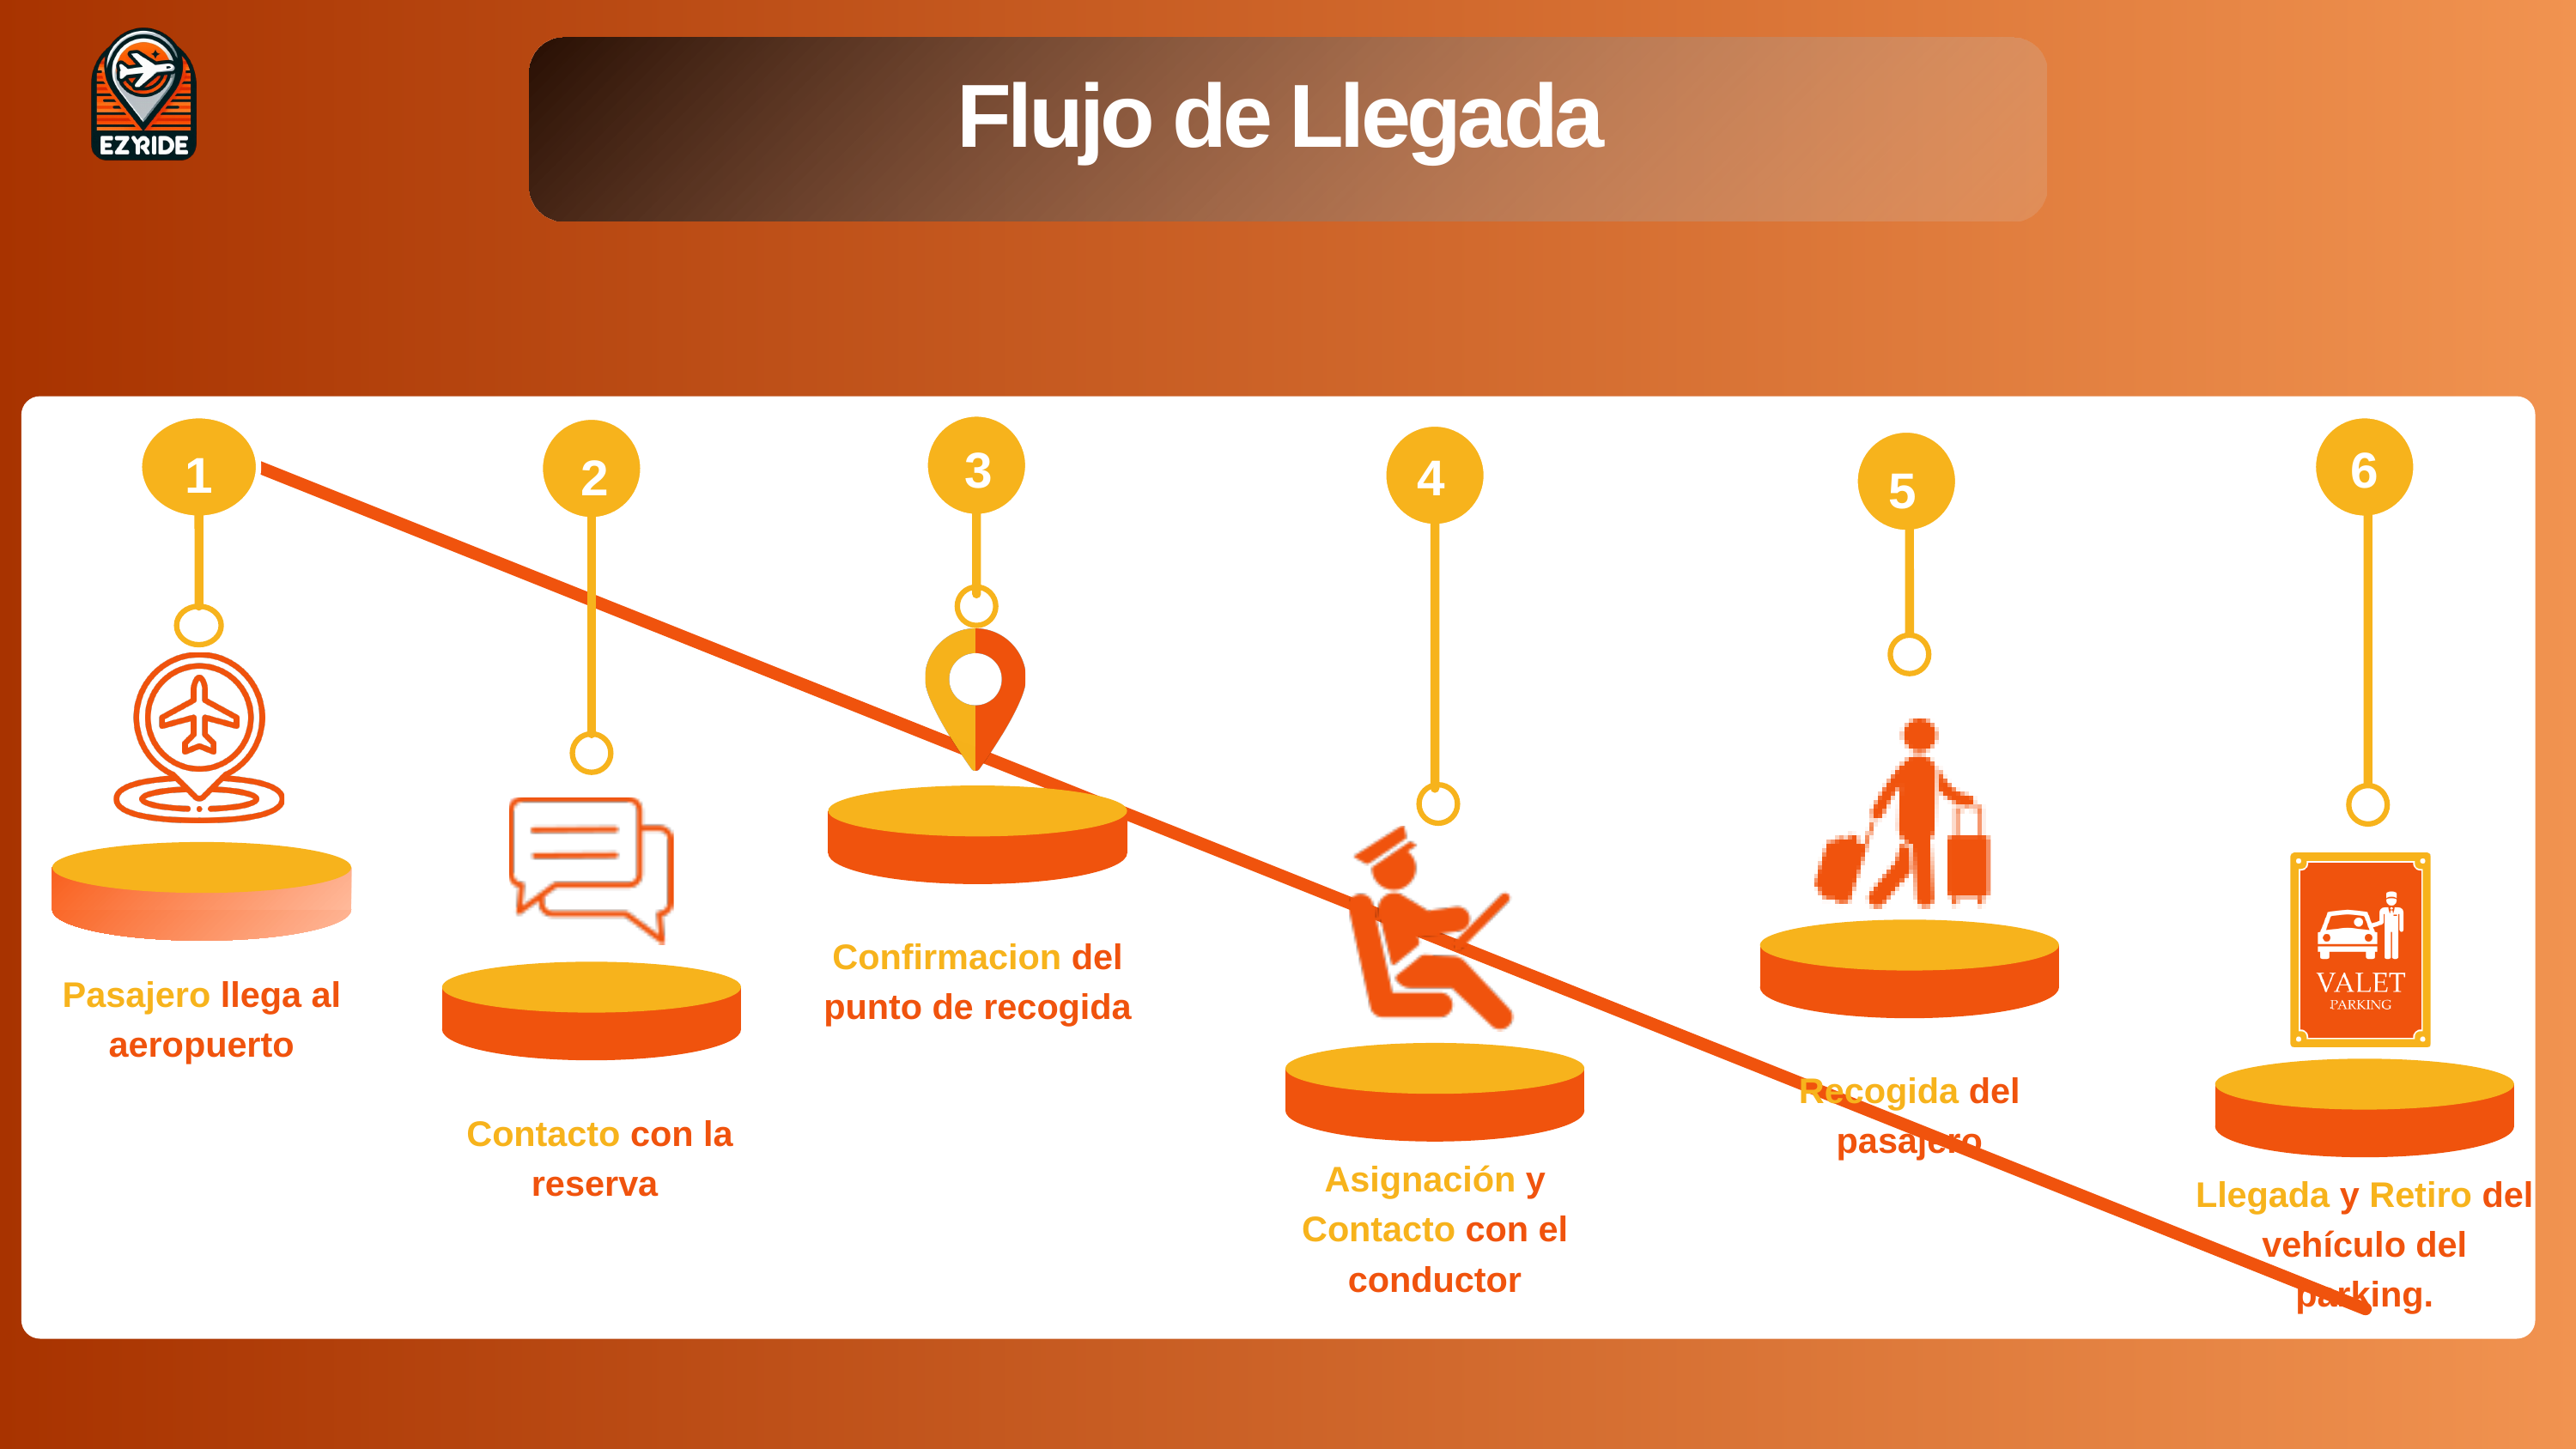

Flujo de Llegada

3
6

1
2
4
5

Confirmacion del punto de recogida

Pasajero llega al aeropuerto

Recogida del pasajero

 Contacto con la reserva

Asignación y Contacto con el conductor

Llegada y Retiro del vehículo del parking.